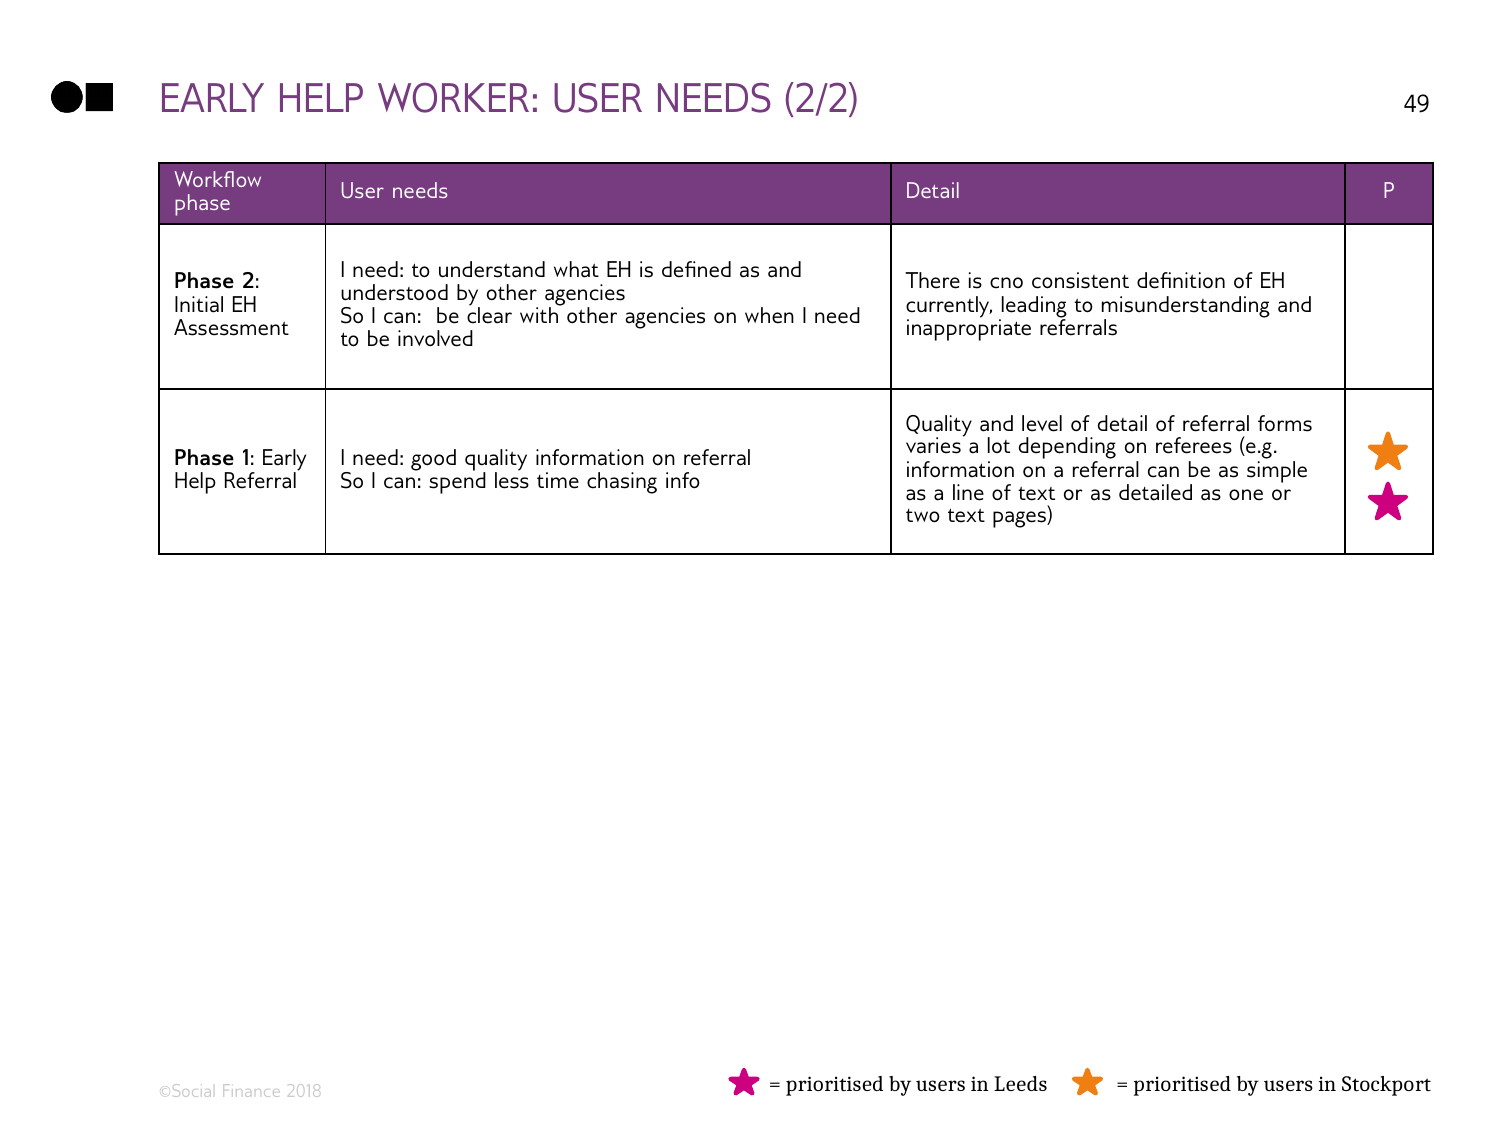

# Early help worker: user needs (2/2)
49
| Workflow phase | User needs | Detail | P |
| --- | --- | --- | --- |
| Phase 2: Initial EH Assessment | I need: to understand what EH is defined as and understood by other agencies So I can: be clear with other agencies on when I need to be involved | There is cno consistent definition of EH currently, leading to misunderstanding and inappropriate referrals |  |
| Phase 1: Early Help Referral | I need: good quality information on referral So I can: spend less time chasing info | Quality and level of detail of referral forms varies a lot depending on referees (e.g. information on a referral can be as simple as a line of text or as detailed as one or two text pages) |  |

= prioritised by users in Leeds	          = prioritised by users in Stockport